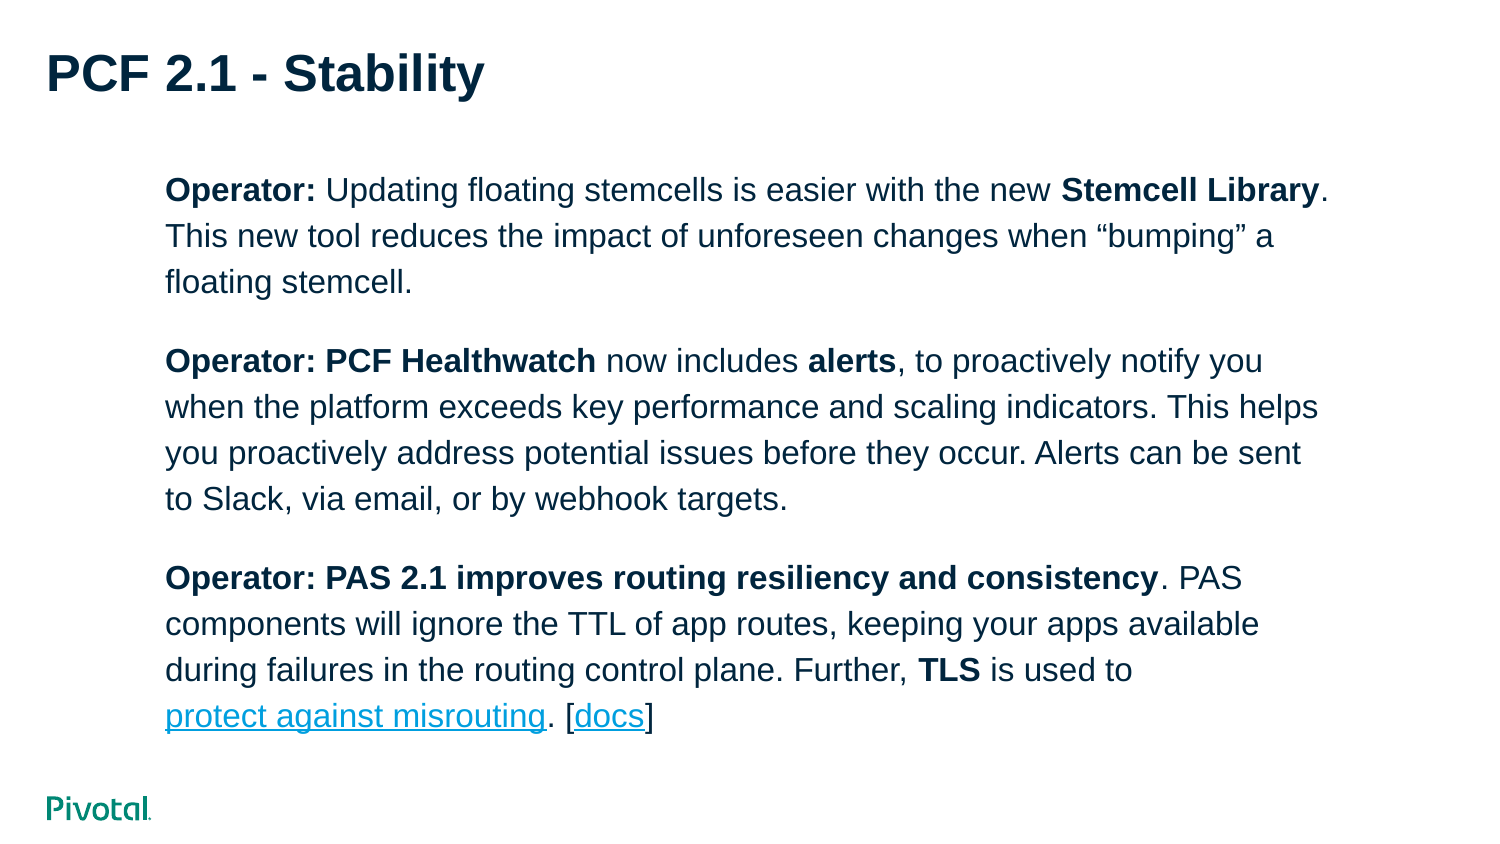

# PCF 2.1 - Stability
Operator: Updating floating stemcells is easier with the new Stemcell Library. This new tool reduces the impact of unforeseen changes when “bumping” a floating stemcell.
Operator: PCF Healthwatch now includes alerts, to proactively notify you when the platform exceeds key performance and scaling indicators. This helps you proactively address potential issues before they occur. Alerts can be sent to Slack, via email, or by webhook targets.
Operator: PAS 2.1 improves routing resiliency and consistency. PAS components will ignore the TTL of app routes, keeping your apps available during failures in the routing control plane. Further, TLS is used to protect against misrouting. [docs]